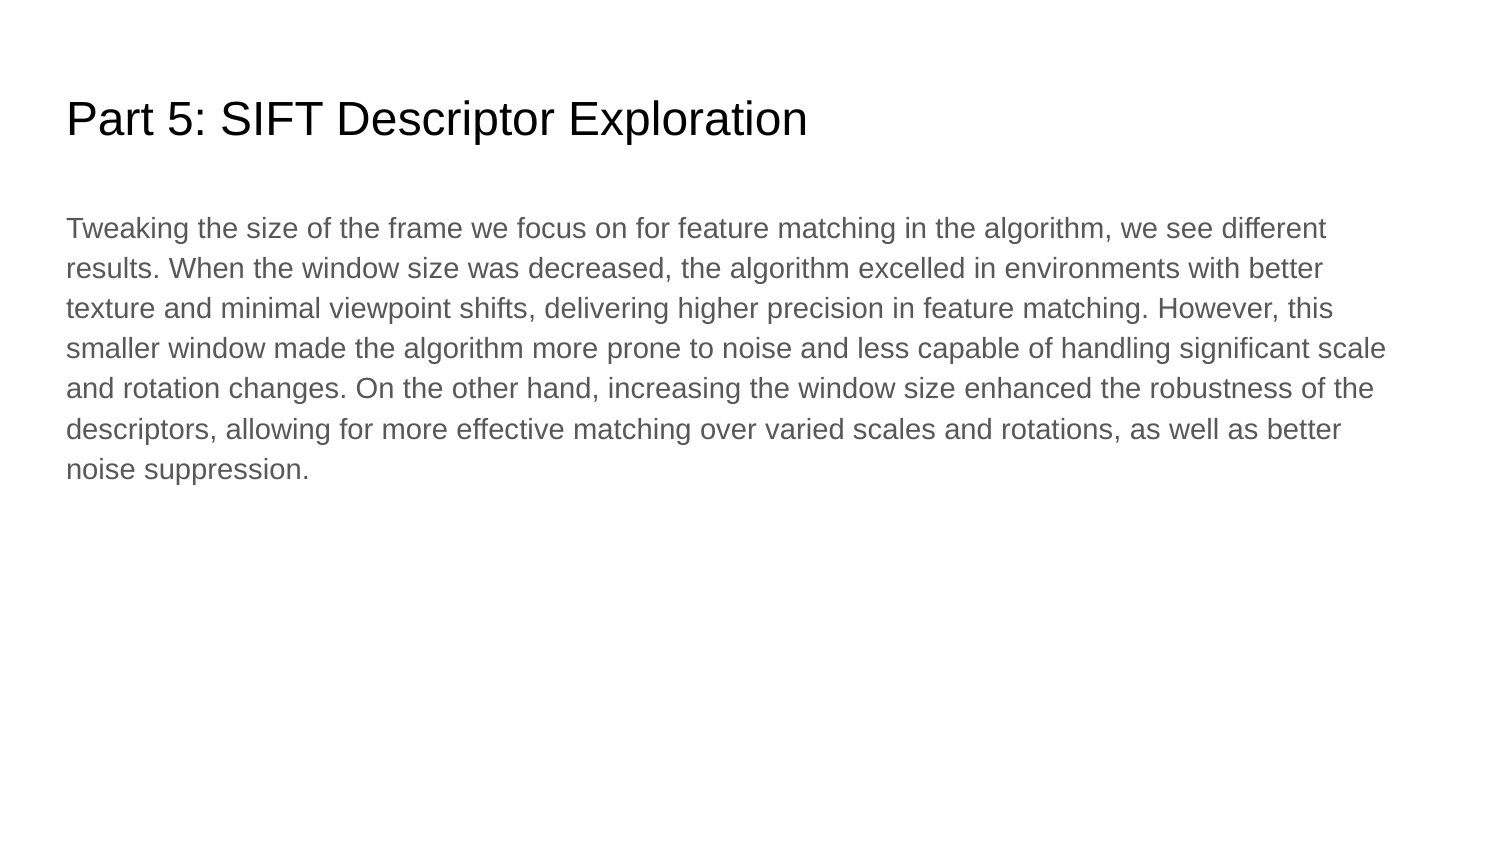

# Part 5: SIFT Descriptor Exploration
Tweaking the size of the frame we focus on for feature matching in the algorithm, we see different results. When the window size was decreased, the algorithm excelled in environments with better texture and minimal viewpoint shifts, delivering higher precision in feature matching. However, this smaller window made the algorithm more prone to noise and less capable of handling significant scale and rotation changes. On the other hand, increasing the window size enhanced the robustness of the descriptors, allowing for more effective matching over varied scales and rotations, as well as better noise suppression.